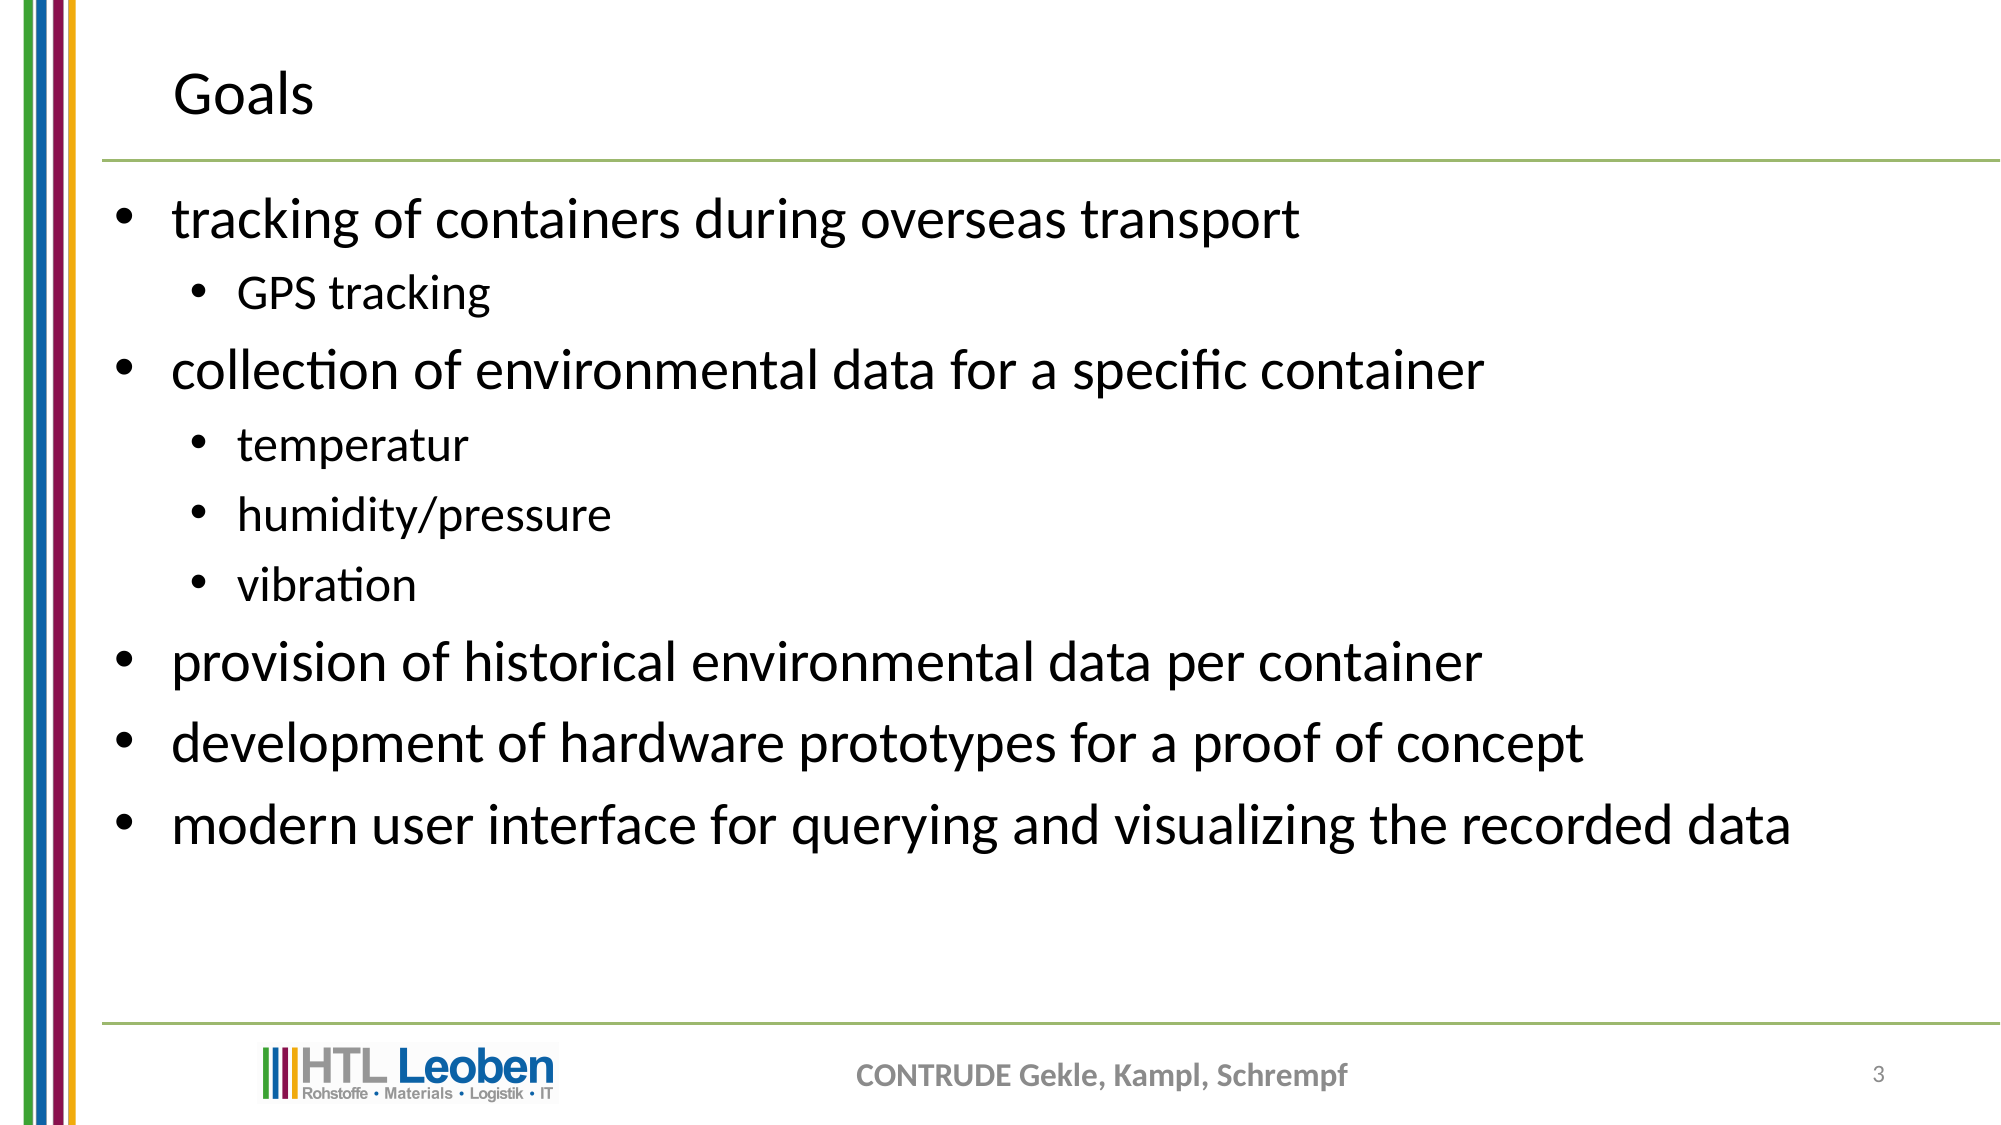

# Goals
tracking of containers during overseas transport
GPS tracking
collection of environmental data for a specific container
temperatur
humidity/pressure
vibration
provision of historical environmental data per container
development of hardware prototypes for a proof of concept
modern user interface for querying and visualizing the recorded data
CONTRUDE Gekle, Kampl, Schrempf
3